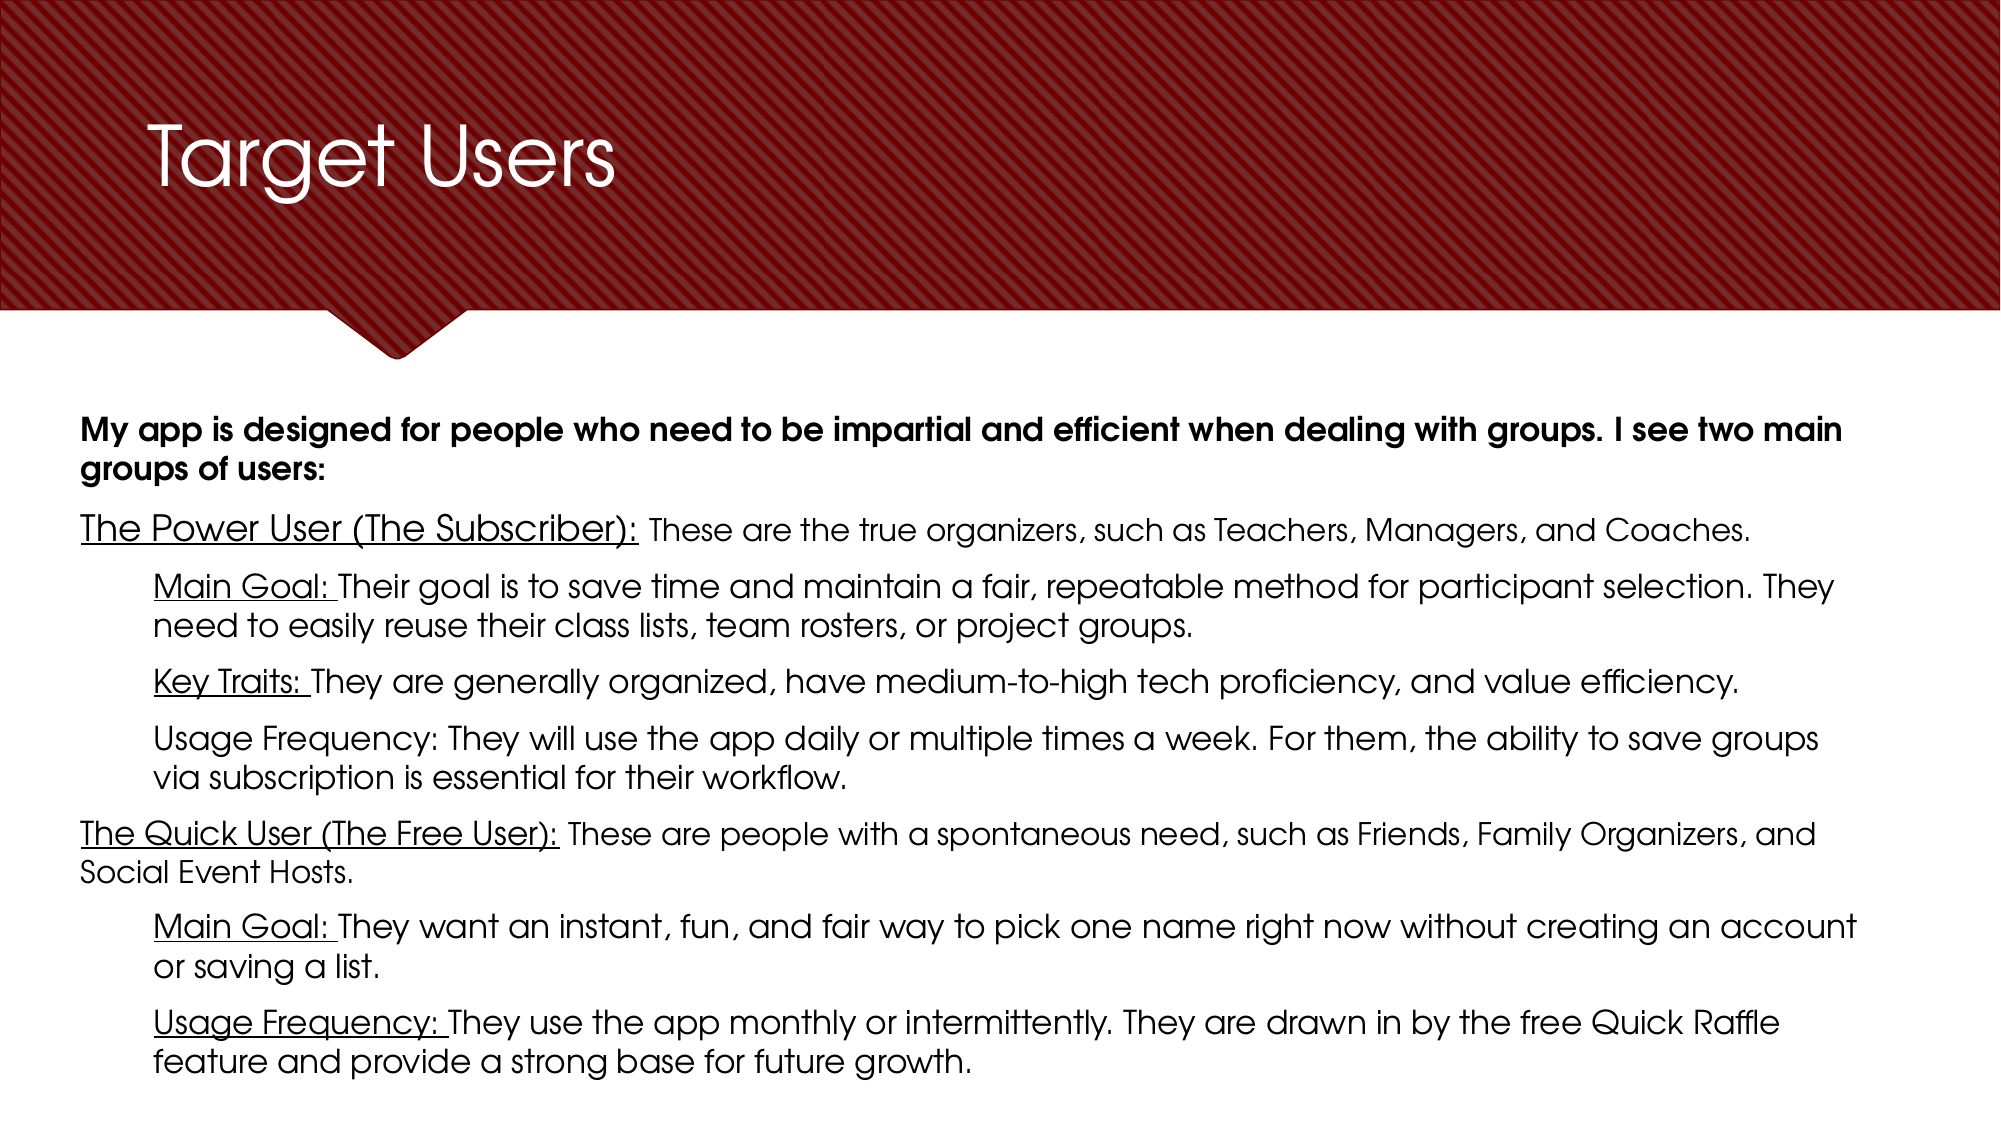

# Target Users
My app is designed for people who need to be impartial and efficient when dealing with groups. I see two main groups of users:
The Power User (The Subscriber): These are the true organizers, such as Teachers, Managers, and Coaches.
Main Goal: Their goal is to save time and maintain a fair, repeatable method for participant selection. They need to easily reuse their class lists, team rosters, or project groups.
Key Traits: They are generally organized, have medium-to-high tech proficiency, and value efficiency.
Usage Frequency: They will use the app daily or multiple times a week. For them, the ability to save groups via subscription is essential for their workflow.
The Quick User (The Free User): These are people with a spontaneous need, such as Friends, Family Organizers, and Social Event Hosts.
Main Goal: They want an instant, fun, and fair way to pick one name right now without creating an account or saving a list.
Usage Frequency: They use the app monthly or intermittently. They are drawn in by the free Quick Raffle feature and provide a strong base for future growth.